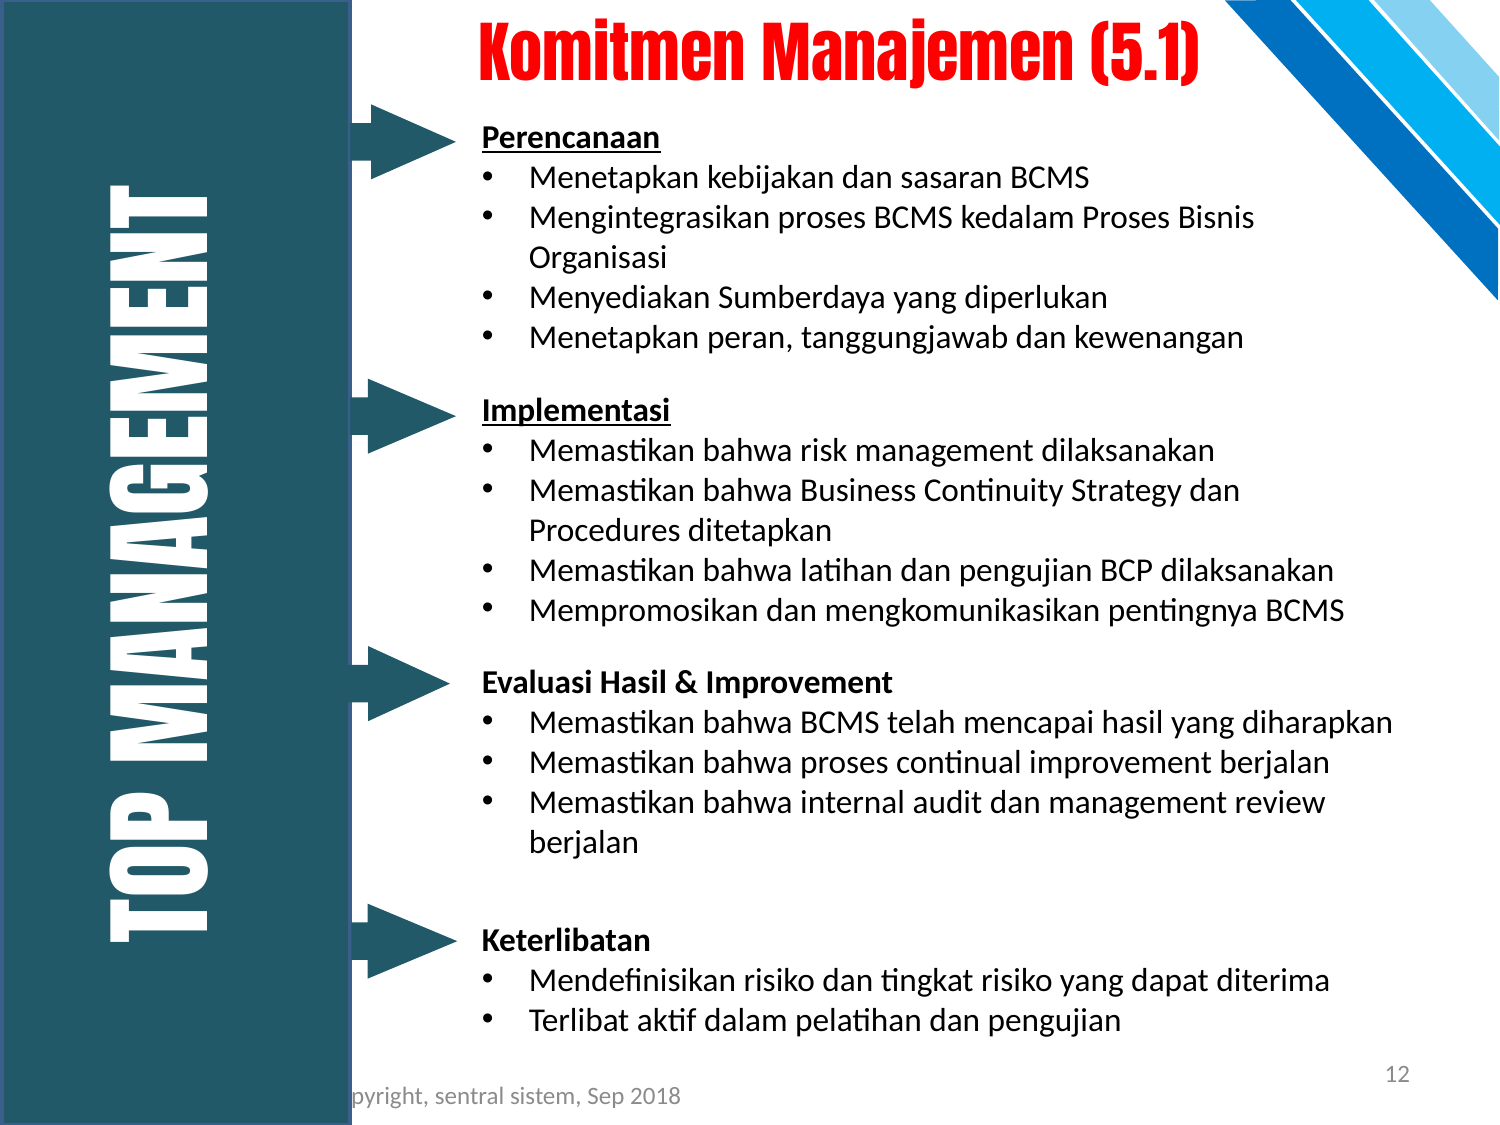

Komitmen Manajemen (5.1)

Perencanaan
Menetapkan kebijakan dan sasaran BCMS
Mengintegrasikan proses BCMS kedalam Proses Bisnis Organisasi
Menyediakan Sumberdaya yang diperlukan
Menetapkan peran, tanggungjawab dan kewenangan

Implementasi
Memastikan bahwa risk management dilaksanakan
Memastikan bahwa Business Continuity Strategy dan Procedures ditetapkan
Memastikan bahwa latihan dan pengujian BCP dilaksanakan
Mempromosikan dan mengkomunikasikan pentingnya BCMS
# TOP MANAGEMENT

Evaluasi Hasil & Improvement
Memastikan bahwa BCMS telah mencapai hasil yang diharapkan
Memastikan bahwa proses continual improvement berjalan
Memastikan bahwa internal audit dan management review berjalan

Keterlibatan
Mendefinisikan risiko dan tingkat risiko yang dapat diterima
Terlibat aktif dalam pelatihan dan pengujian
12
BCMS ISO 22301. 1/Rev 00 ©Copyright, sentral sistem, Sep 2018